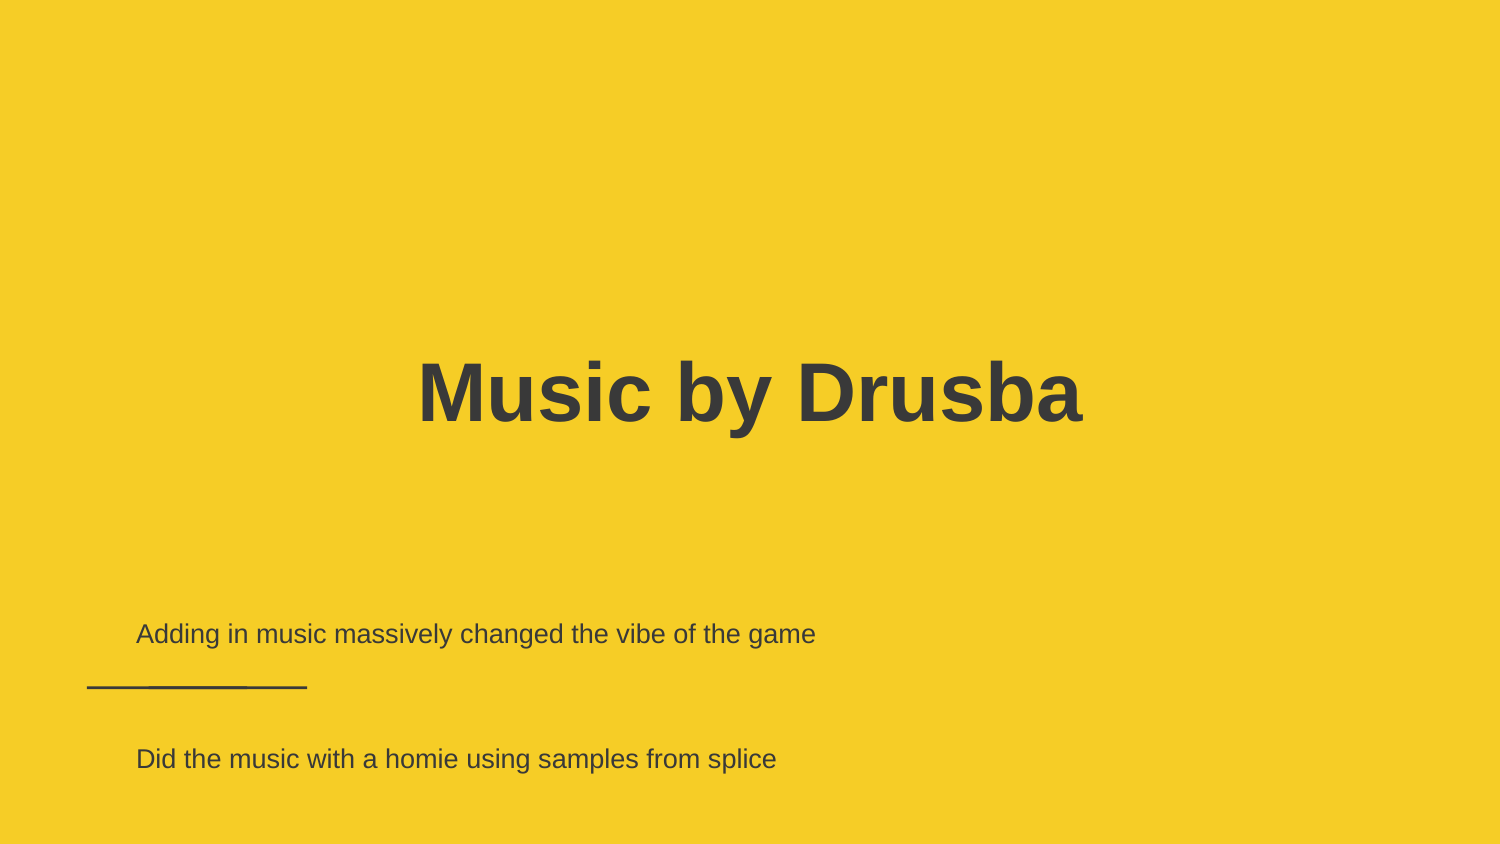

# Music by Drusba
Adding in music massively changed the vibe of the game

Did the music with a homie using samples from splice